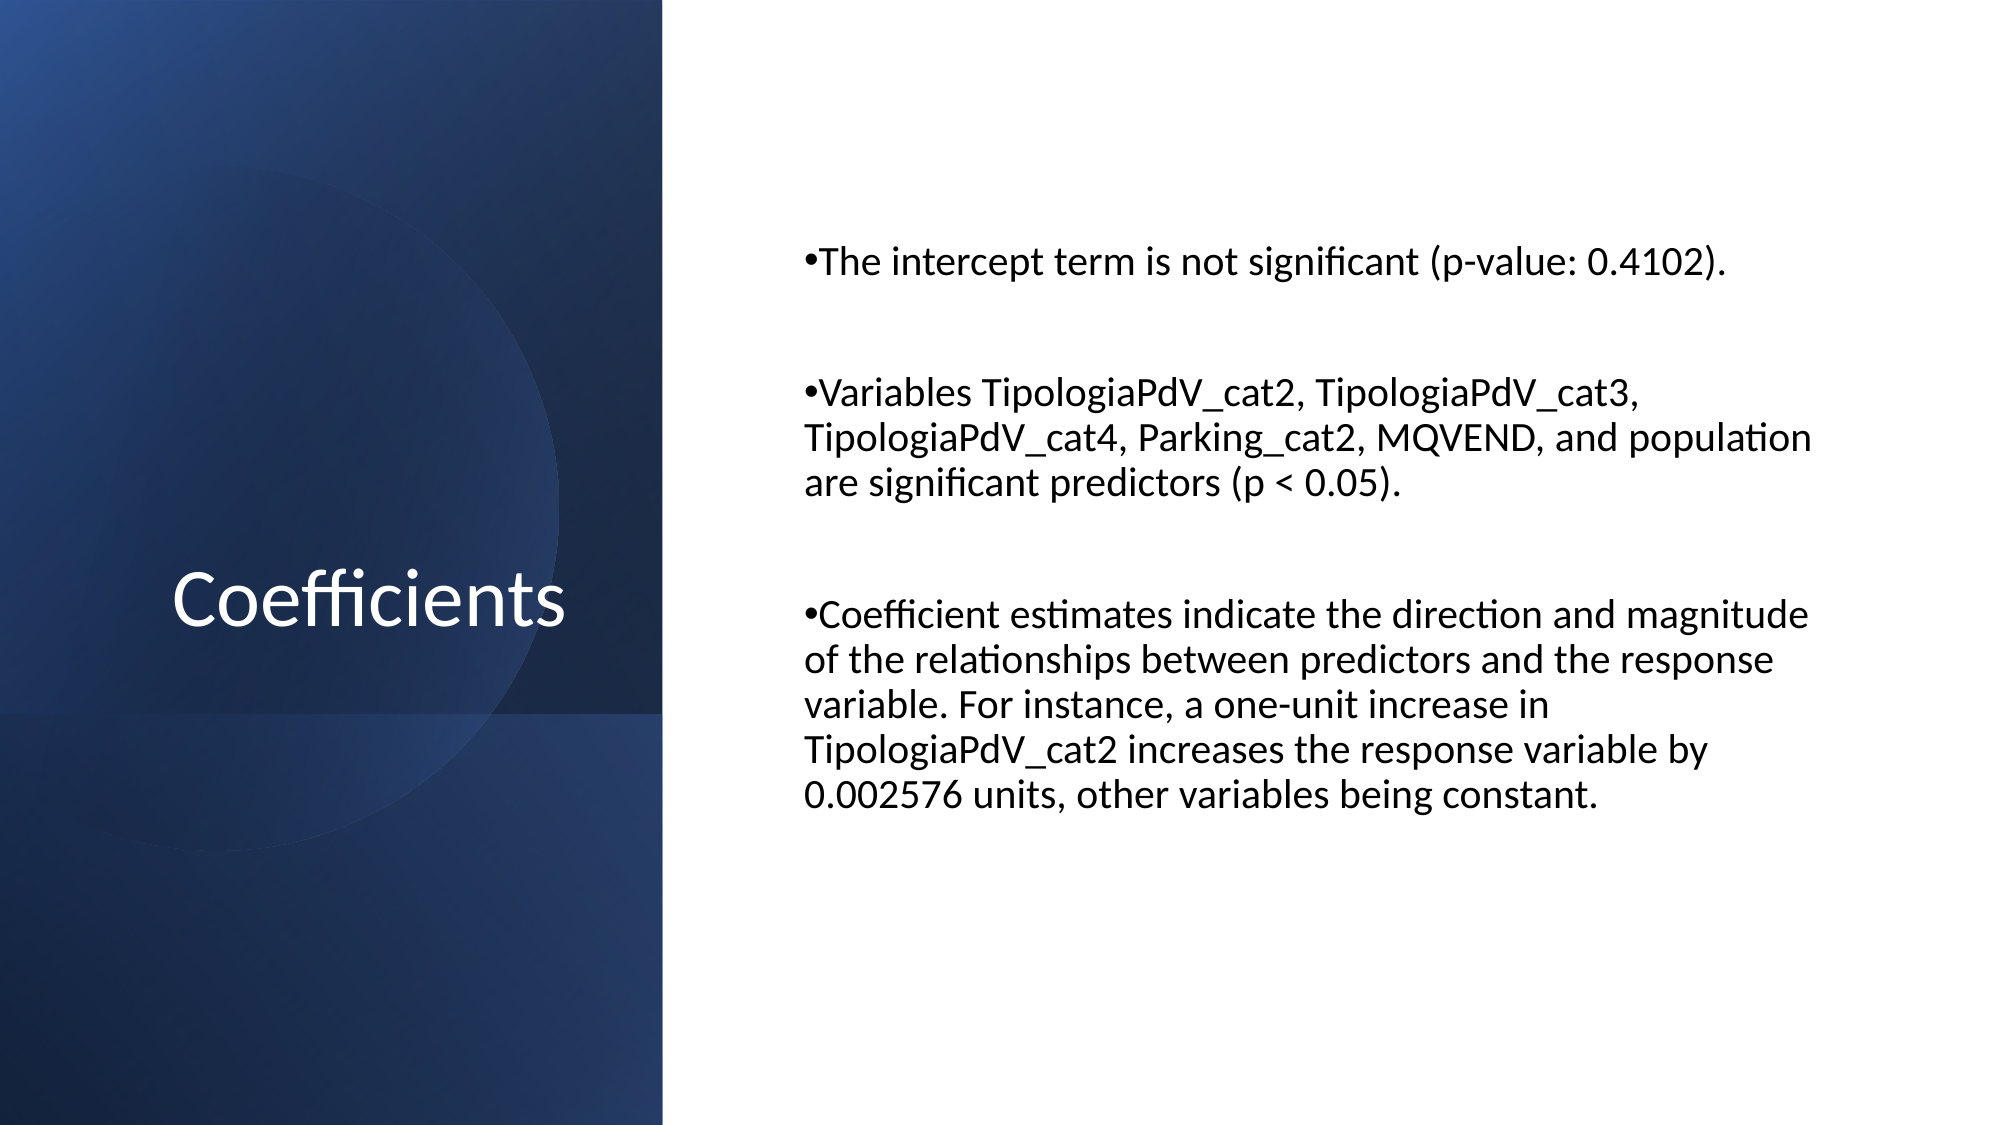

# Coefficients
The intercept term is not significant (p-value: 0.4102).

Variables TipologiaPdV_cat2, TipologiaPdV_cat3, TipologiaPdV_cat4, Parking_cat2, MQVEND, and population are significant predictors (p < 0.05).

Coefficient estimates indicate the direction and magnitude of the relationships between predictors and the response variable. For instance, a one-unit increase in TipologiaPdV_cat2 increases the response variable by 0.002576 units, other variables being constant.